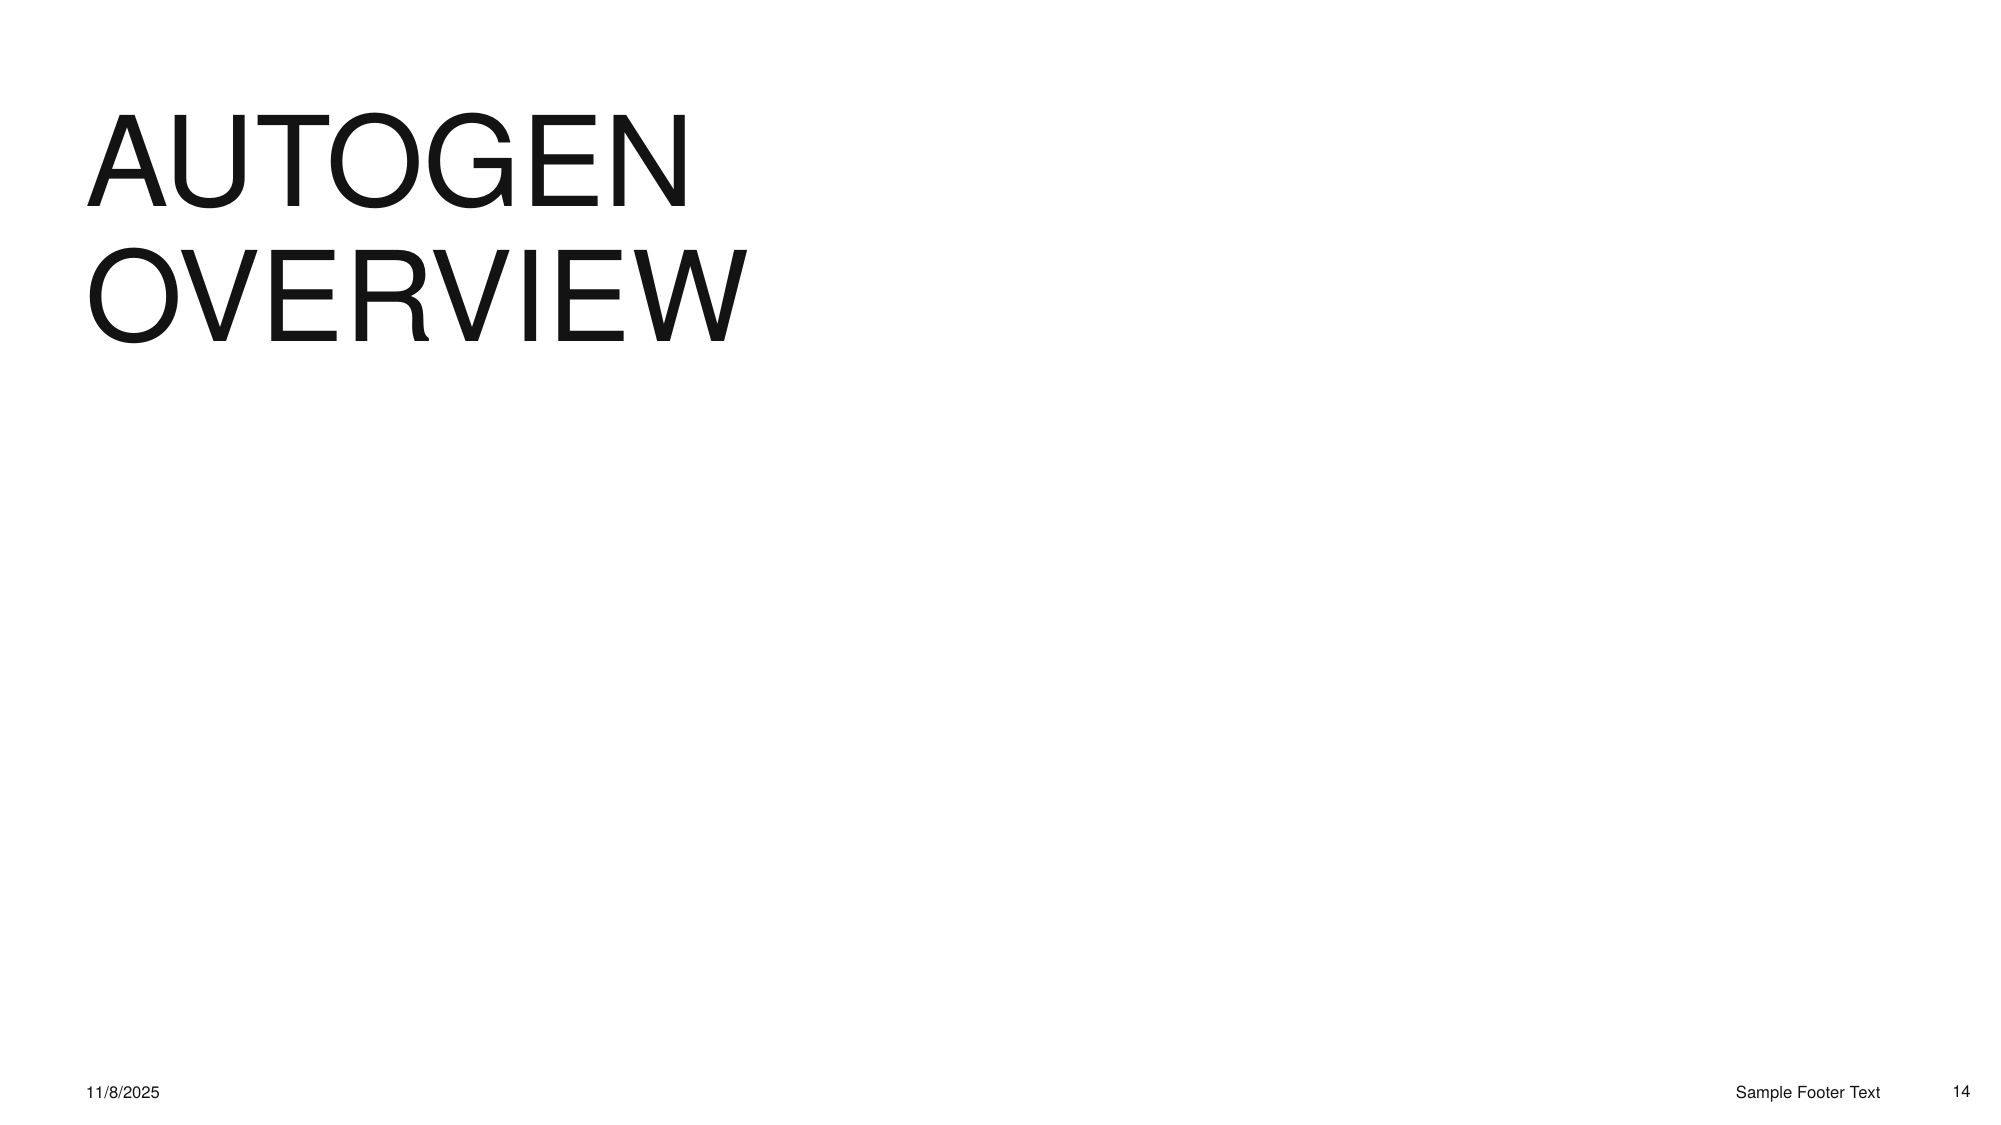

# AutoGen Overview

11/8/2025
Sample Footer Text
14